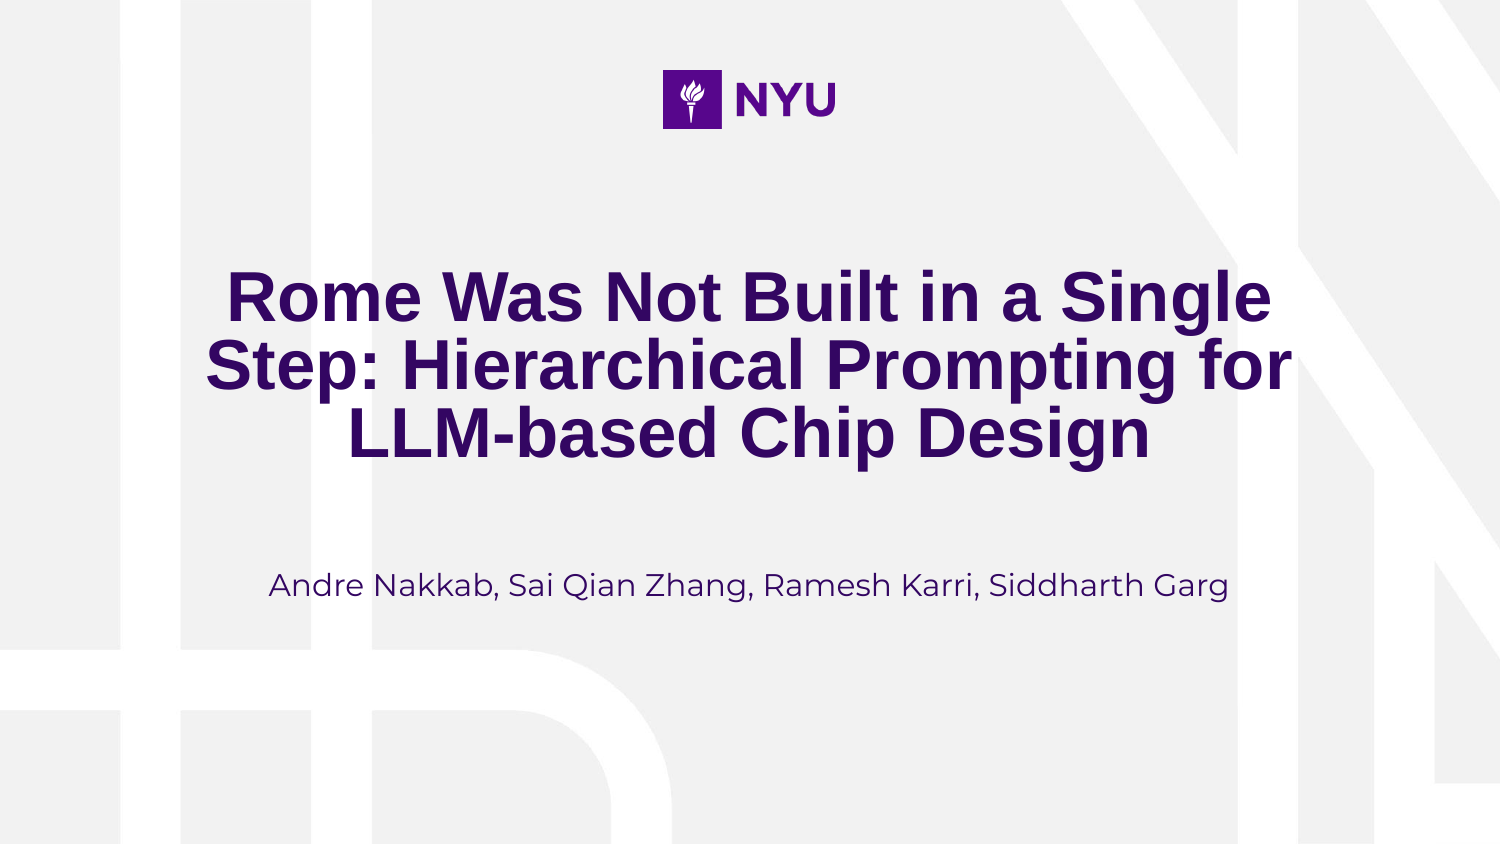

# Rome Was Not Built in a Single Step: Hierarchical Prompting for LLM-based Chip Design
Andre Nakkab, Sai Qian Zhang, Ramesh Karri, Siddharth Garg